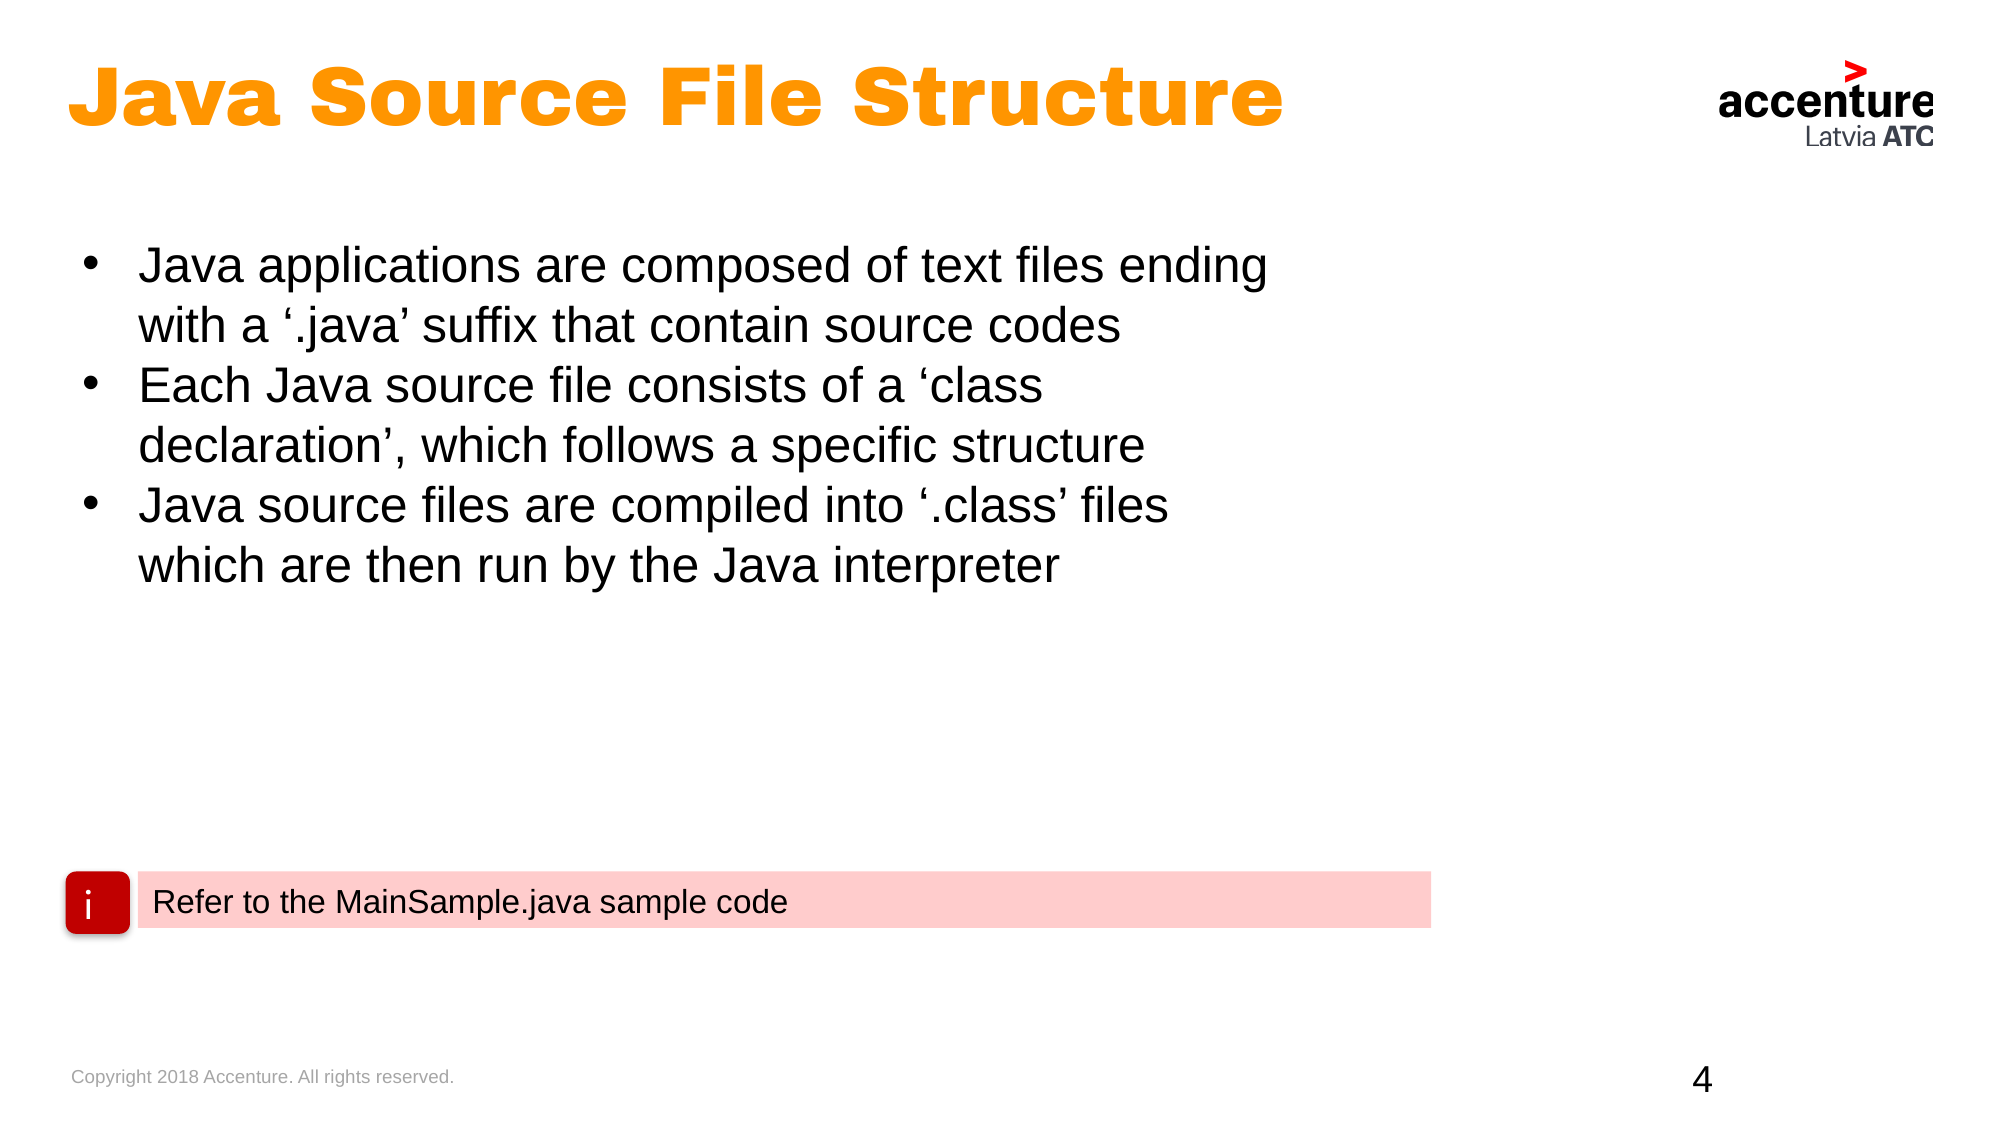

Java Source File Structure
Java applications are composed of text files ending with a ‘.java’ suffix that contain source codes
Each Java source file consists of a ‘class declaration’, which follows a specific structure
Java source files are compiled into ‘.class’ files which are then run by the Java interpreter

Refer to the MainSample.java sample code
i
4